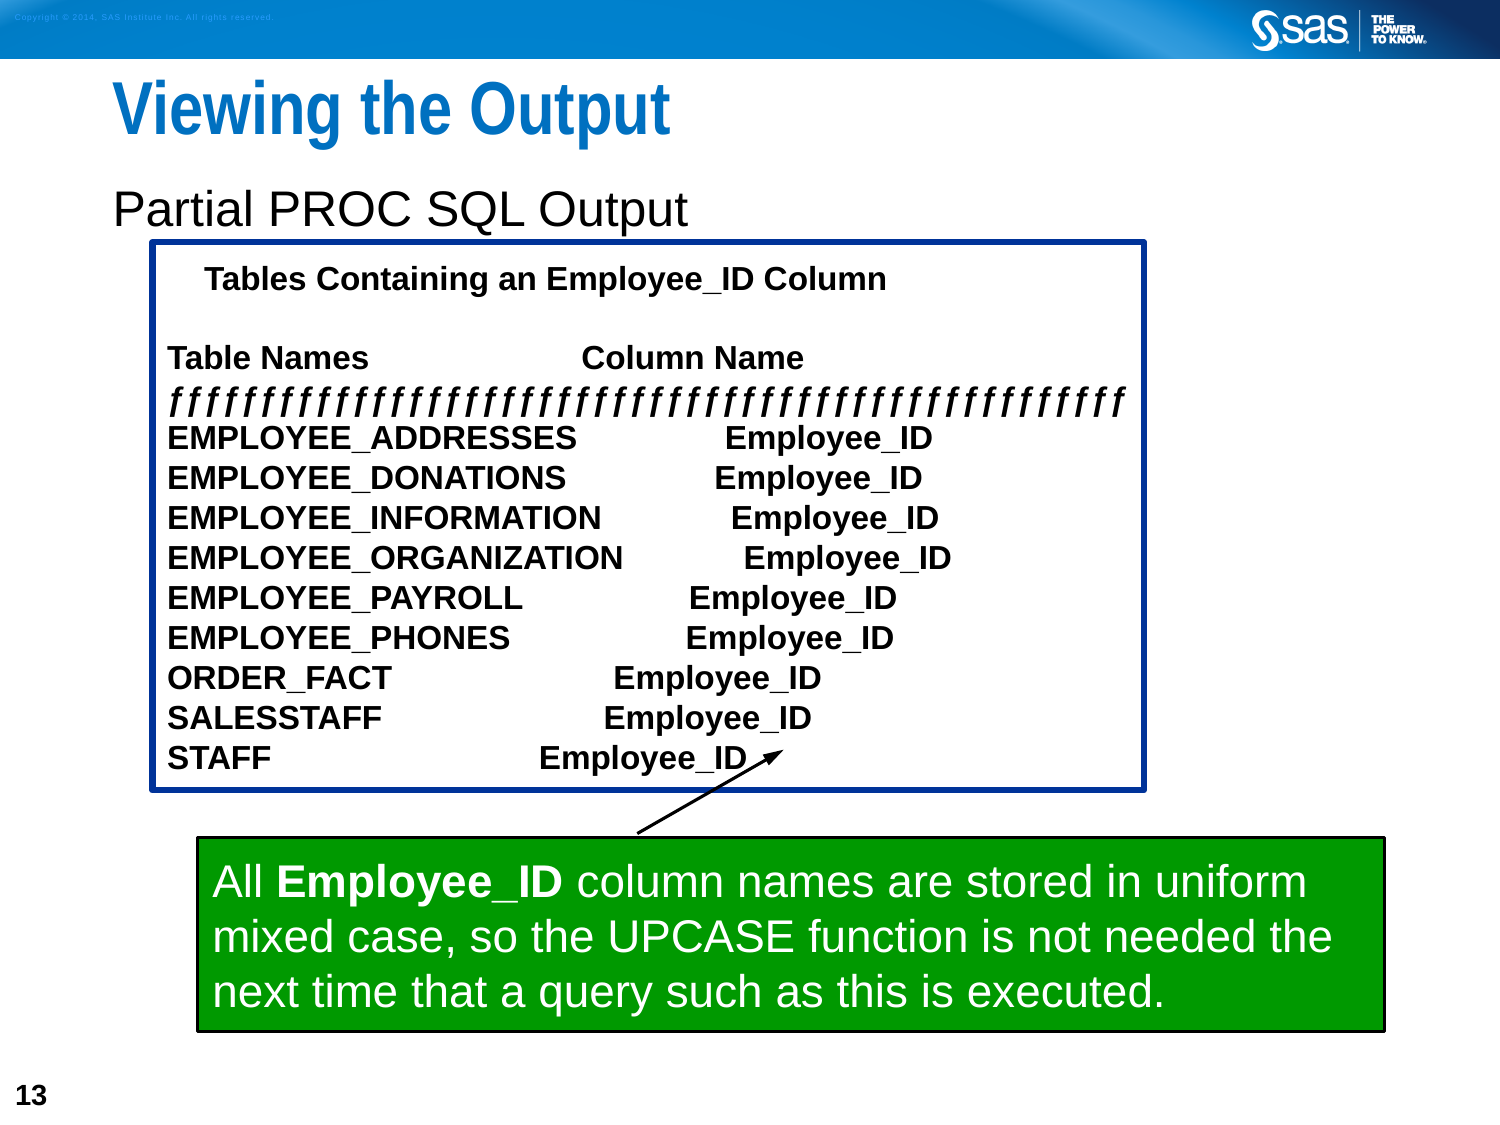

# Viewing the Output
Partial PROC SQL Output
    Tables Containing an Employee_ID Column

Table Names                       Column Name
ƒƒƒƒƒƒƒƒƒƒƒƒƒƒƒƒƒƒƒƒƒƒƒƒƒƒƒƒƒƒƒƒƒƒƒƒƒƒƒƒƒƒƒƒƒƒƒƒƒƒƒƒ
EMPLOYEE_ADDRESSES                Employee_ID
EMPLOYEE_DONATIONS                Employee_ID
EMPLOYEE_INFORMATION              Employee_ID
EMPLOYEE_ORGANIZATION             Employee_ID
EMPLOYEE_PAYROLL                  Employee_ID
EMPLOYEE_PHONES                   Employee_ID
ORDER_FACT                        Employee_ID
SALESSTAFF                        Employee_ID
STAFF                             Employee_ID

All Employee_ID column names are stored in uniform mixed case, so the UPCASE function is not needed the next time that a query such as this is executed.